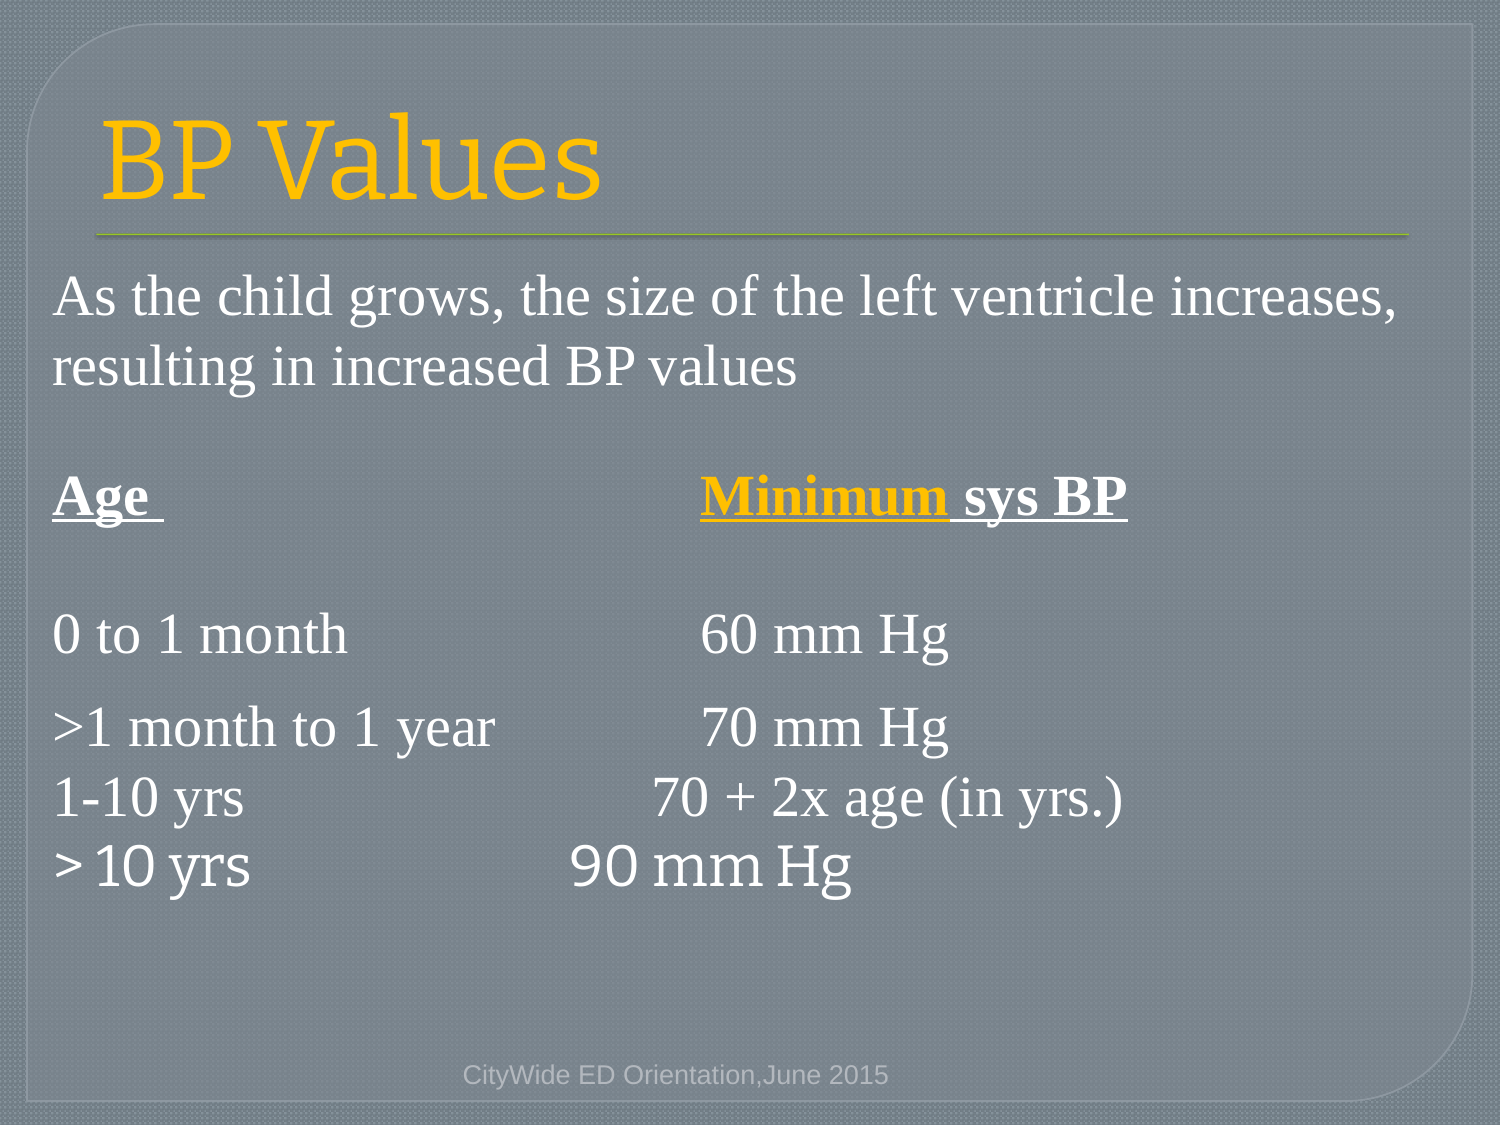

# BP Values
As the child grows, the size of the left ventricle increases, resulting in increased BP values

Age 				Minimum sys BP
0 to 1 month			60 mm Hg
>1 month to 1 year		70 mm Hg
1-10 yrs                            70 + 2x age (in yrs.)
> 10 yrs                           90 mm Hg

CityWide ED Orientation,June 2015